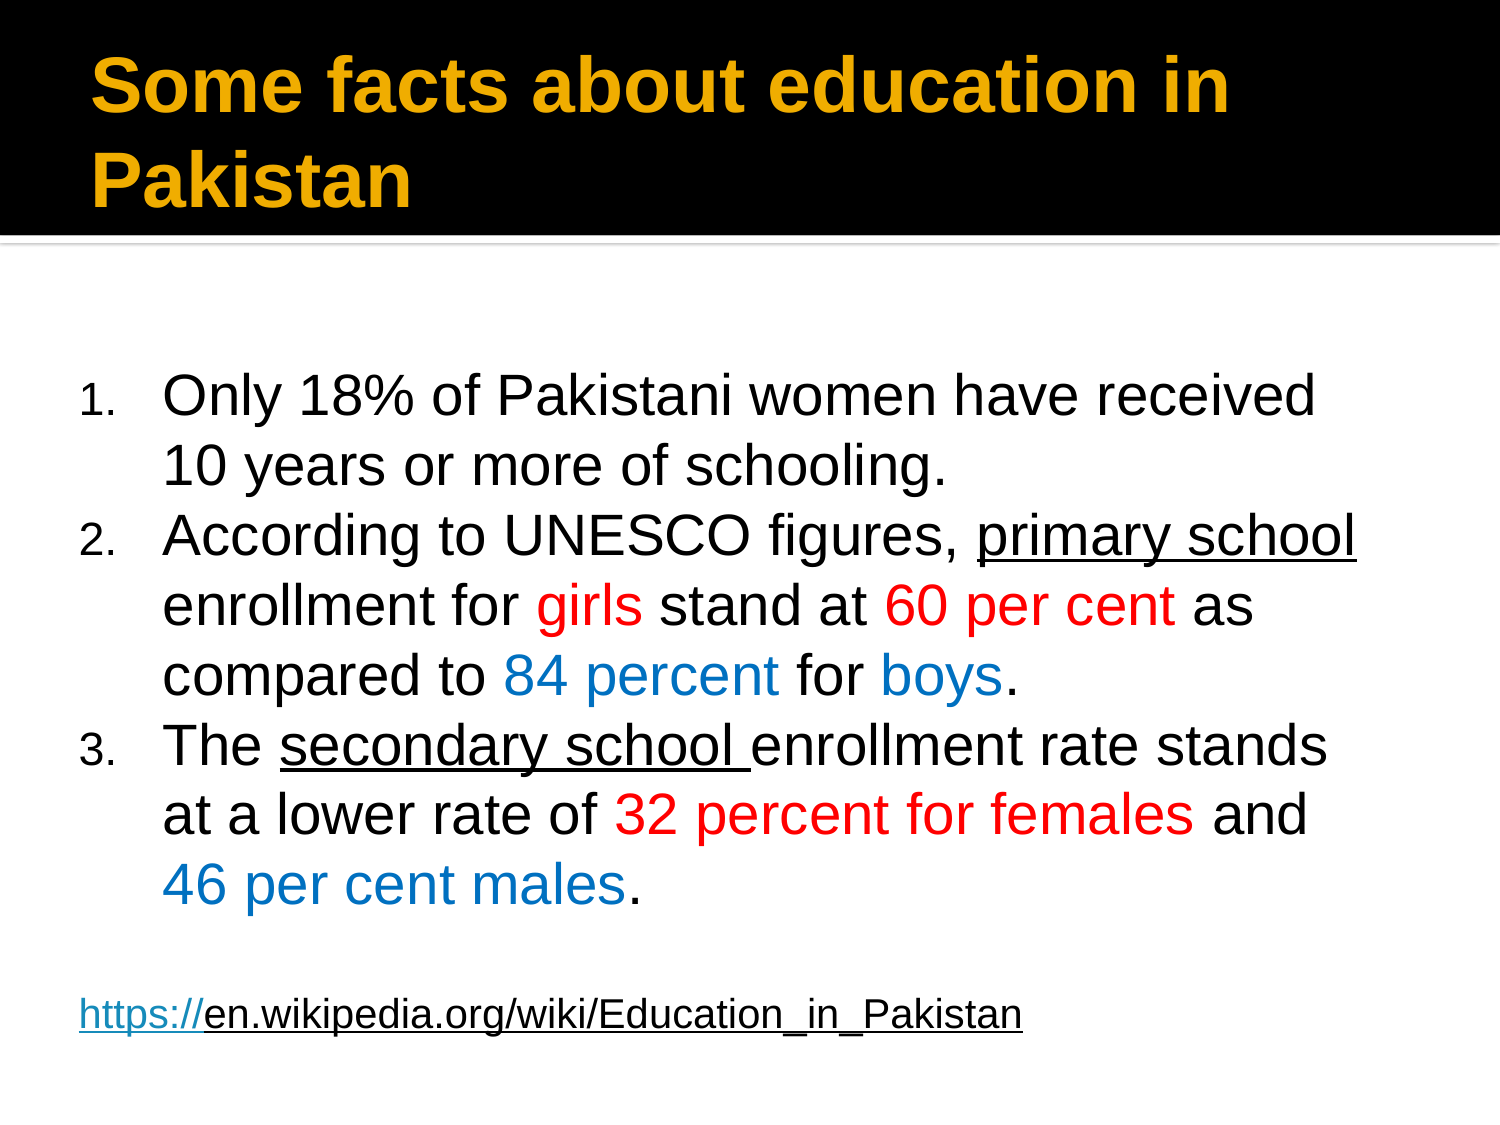

# Some facts about education in Pakistan

Only 18% of Pakistani women have received 10 years or more of schooling.
According to UNESCO figures, primary school enrollment for girls stand at 60 per cent as compared to 84 percent for boys.
The secondary school enrollment rate stands at a lower rate of 32 percent for females and 46 per cent males.

https://en.wikipedia.org/wiki/Education_in_Pakistan